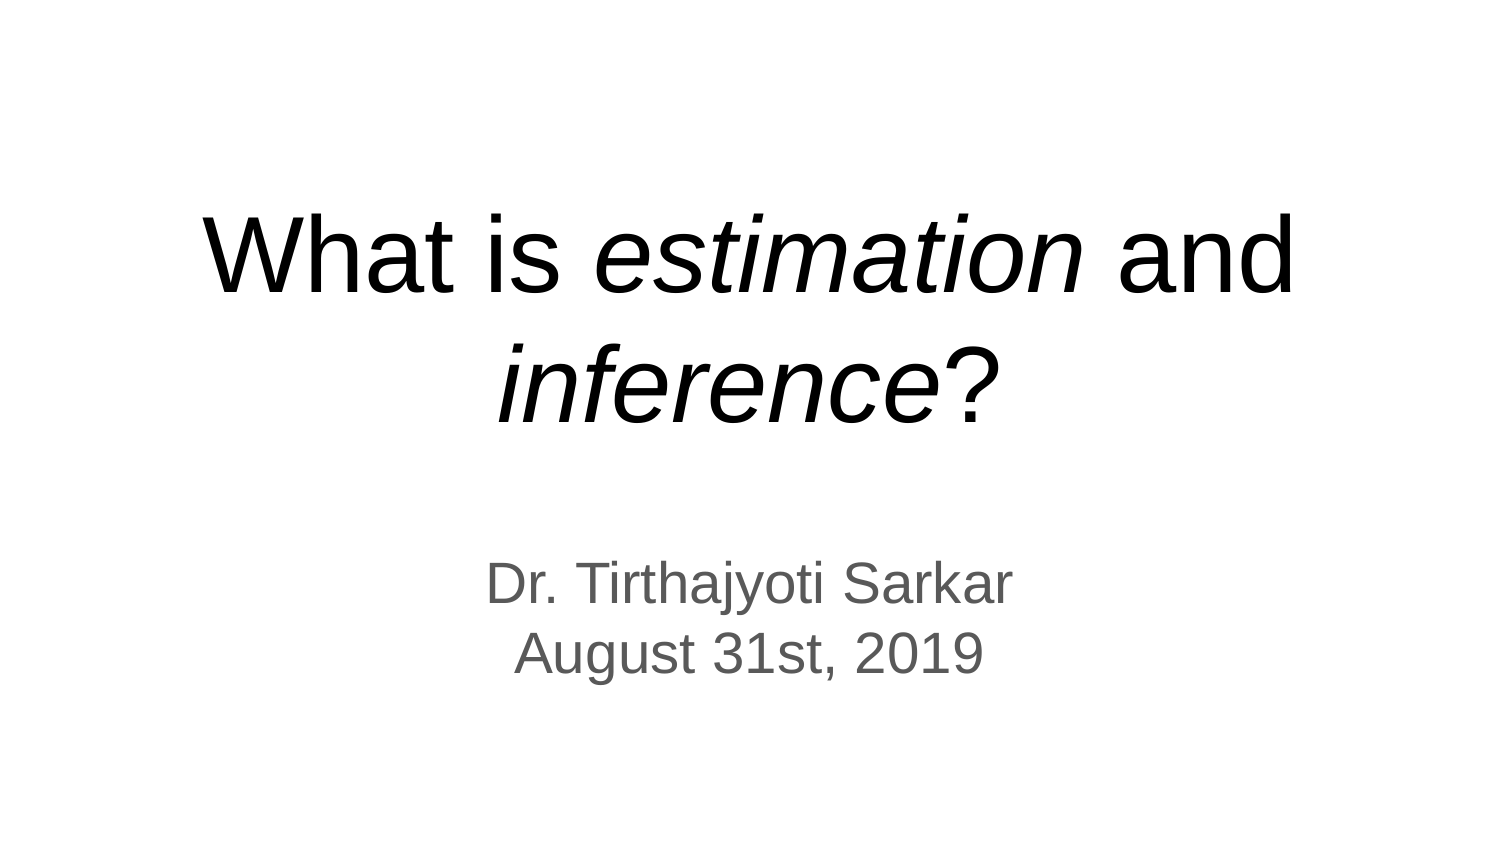

What is estimation and inference?
Dr. Tirthajyoti Sarkar
August 31st, 2019